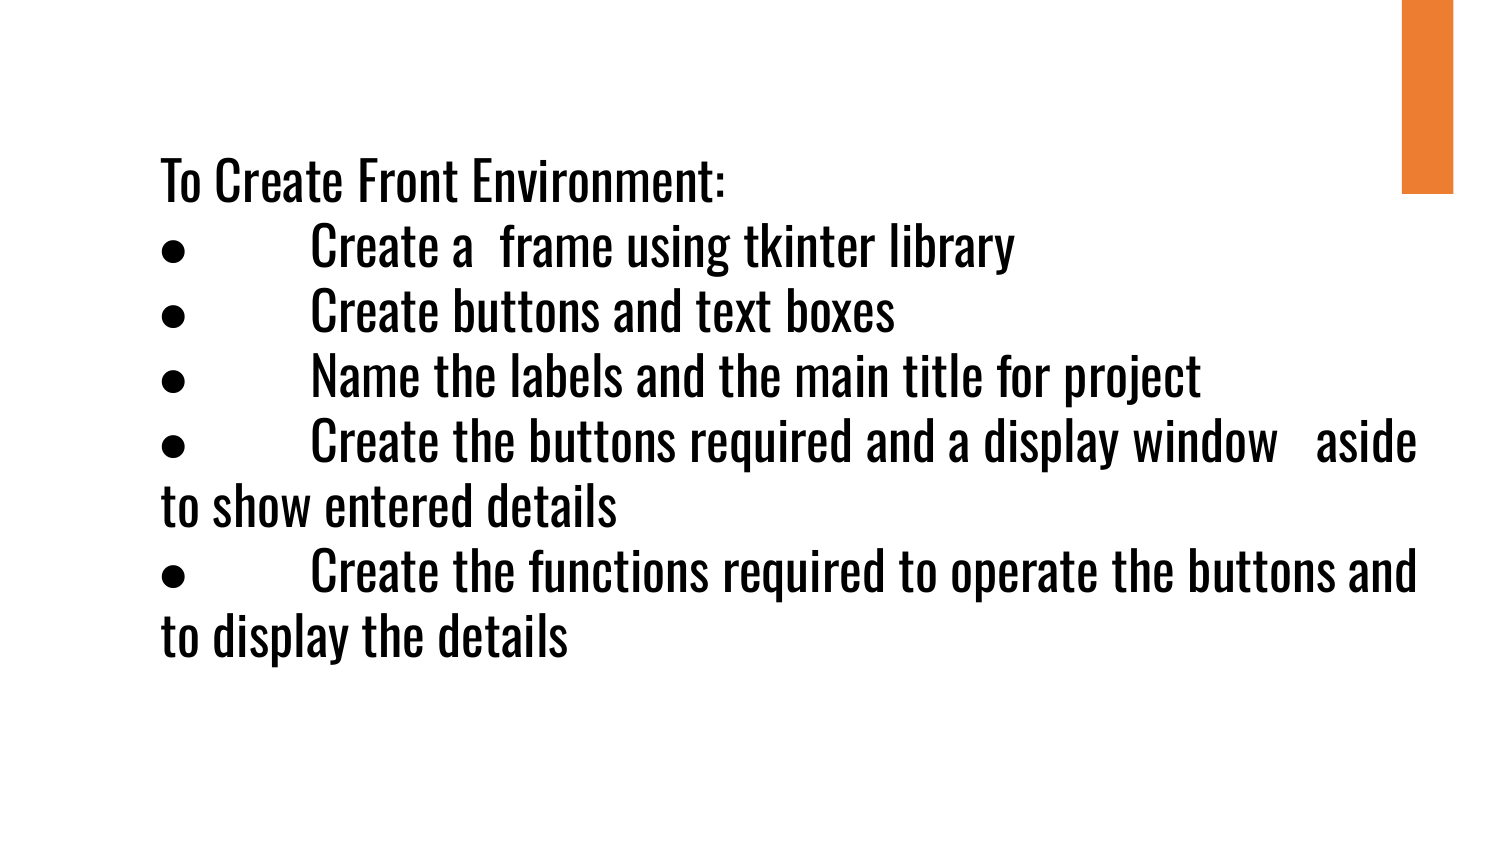

To Create Front Environment:
⦁	Create a  frame using tkinter library
⦁	Create buttons and text boxes
⦁	Name the labels and the main title for project
⦁	Create the buttons required and a display window   aside to show entered details
⦁	Create the functions required to operate the buttons and to display the details